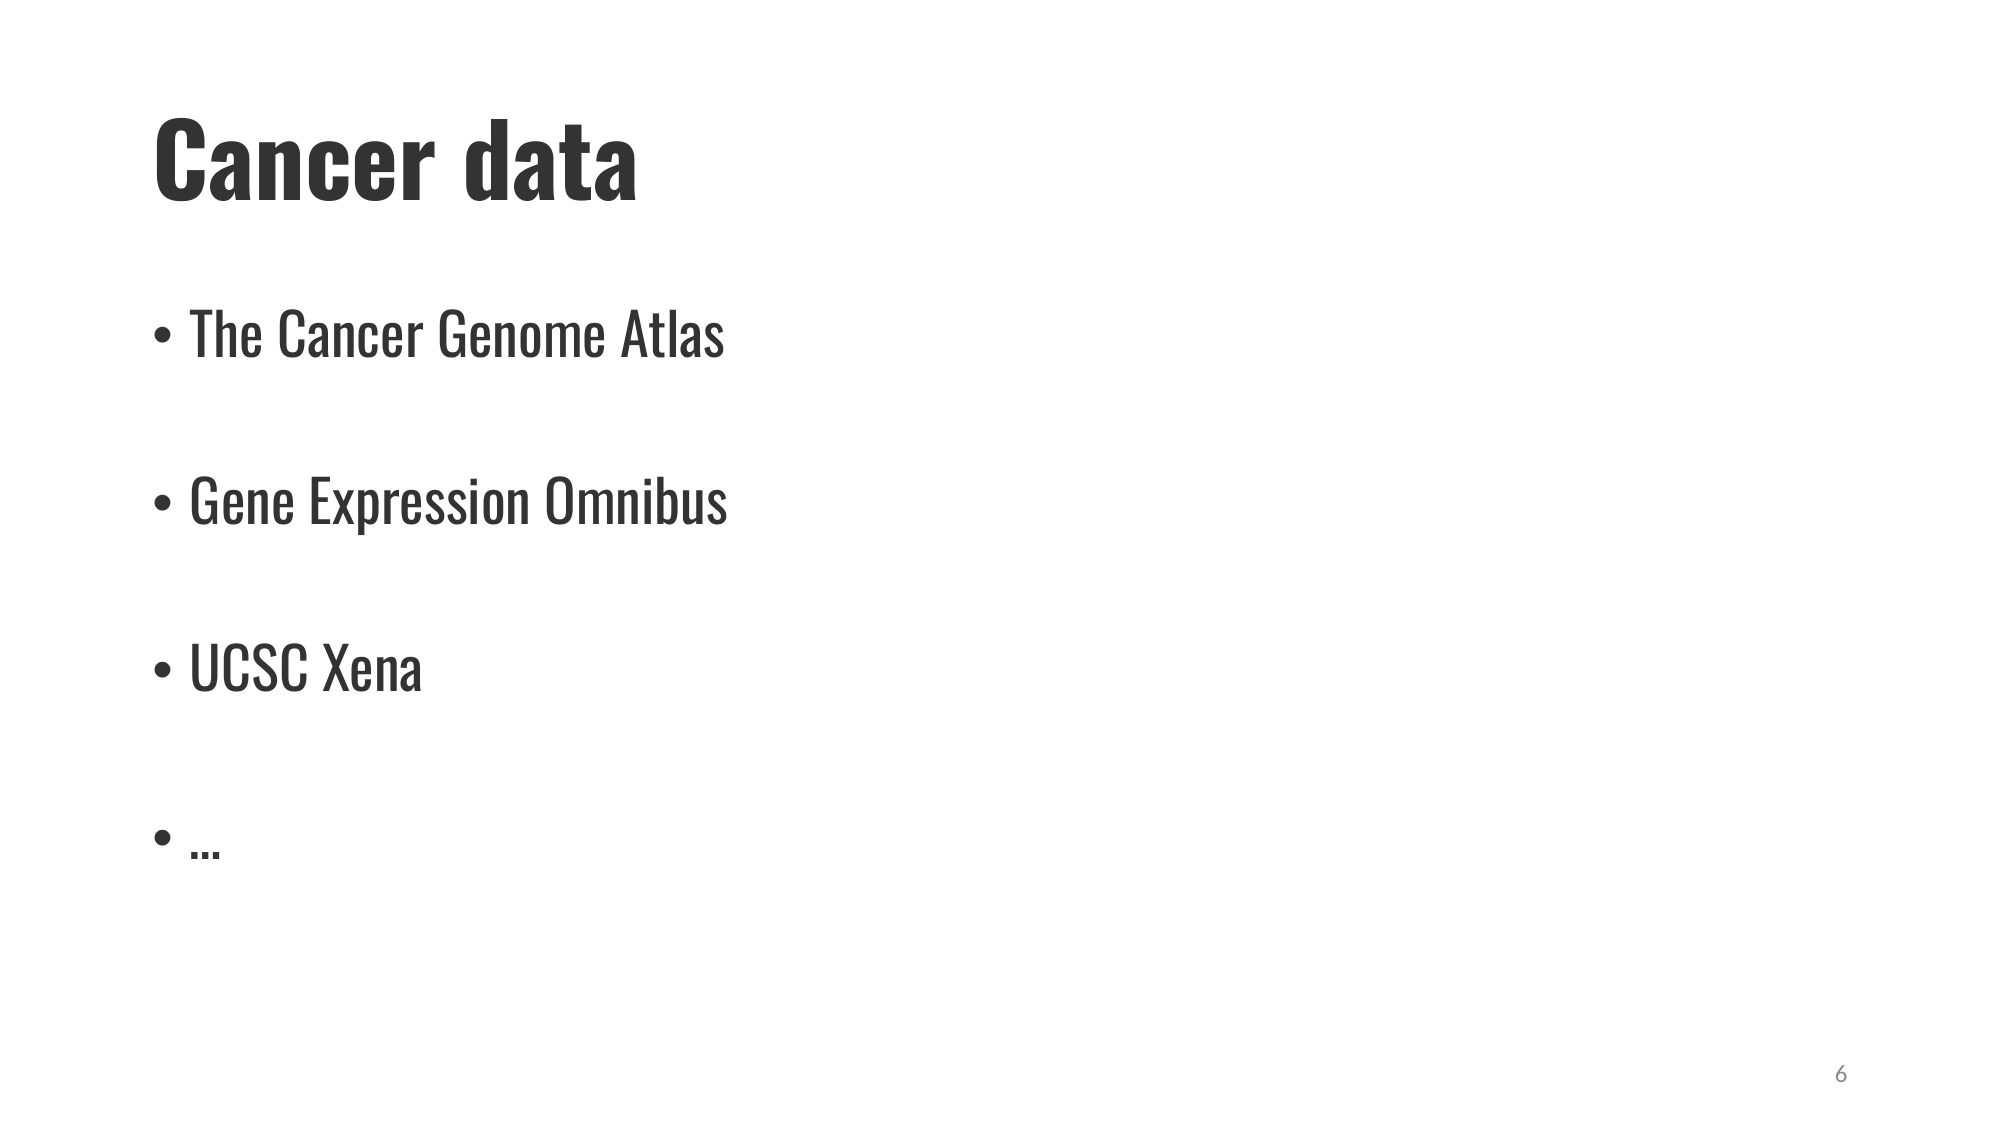

# Cancer data
The Cancer Genome Atlas

Gene Expression Omnibus

UCSC Xena

…

6